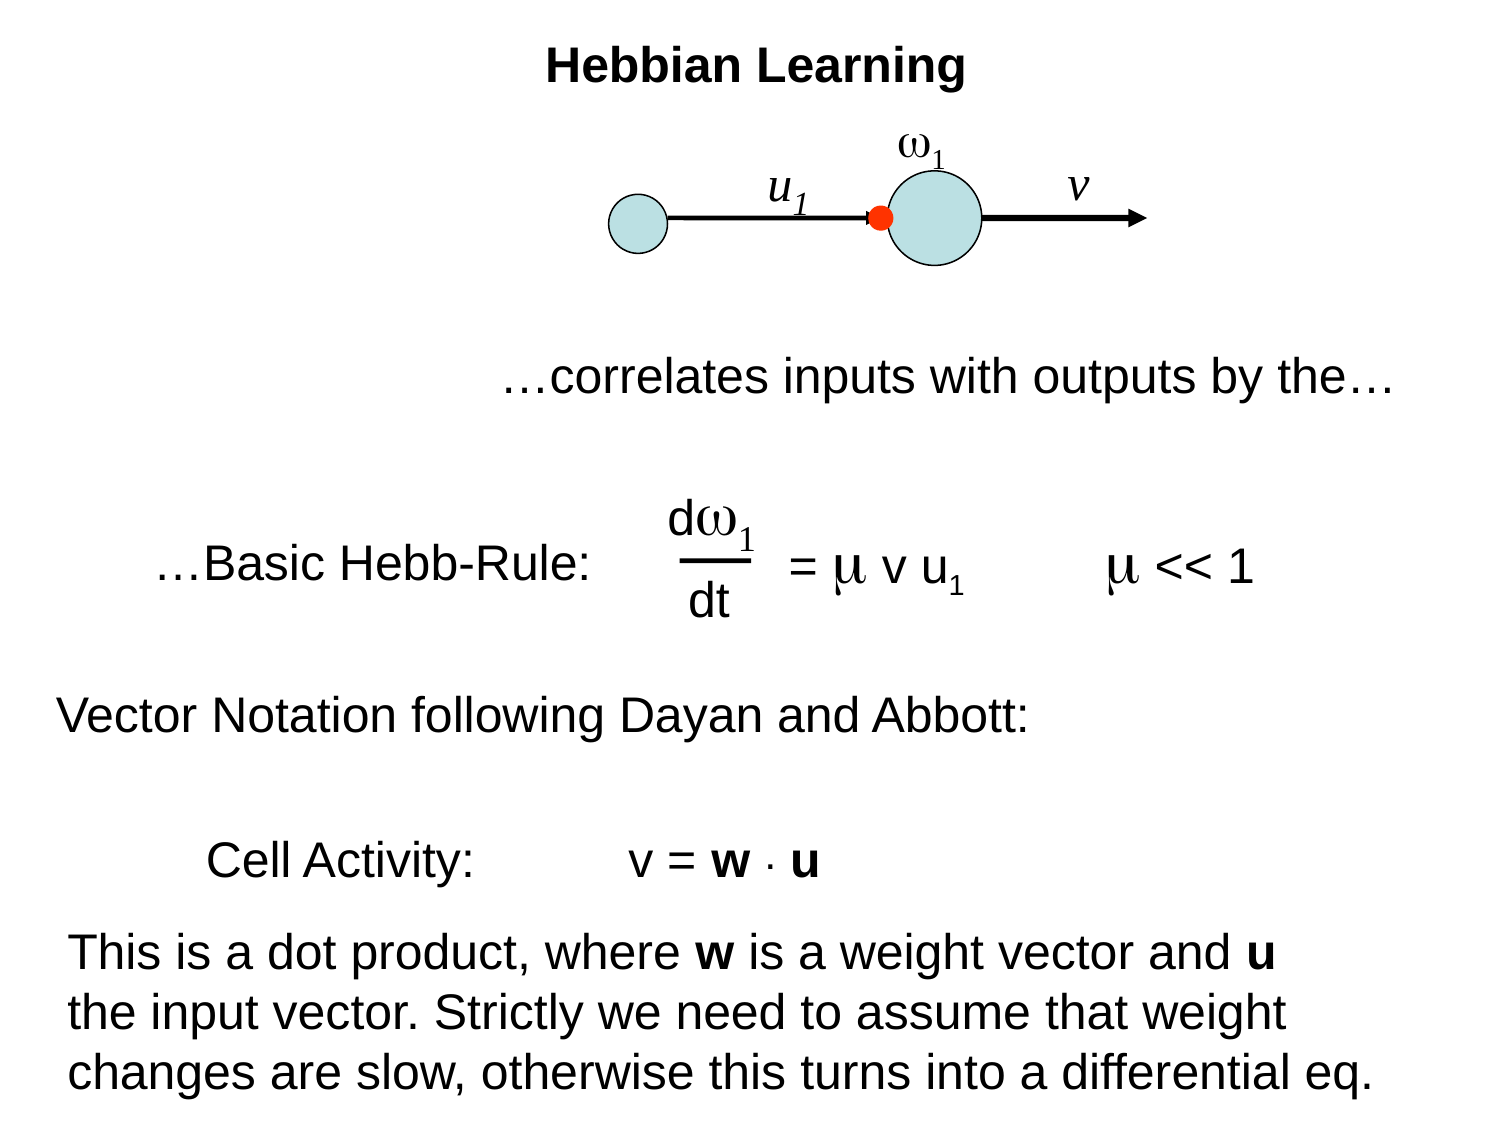

Hebbian Learning
ω1
u1
v

…correlates inputs with outputs by the…
dω1
= μ v u1          μ << 1
…Basic Hebb-Rule:
dt

Vector Notation following Dayan and Abbott:

	Cell Activity:           v = w . u
This is a dot product, where w is a weight vector and u
the input vector. Strictly we need to assume that weight
changes are slow, otherwise this turns into a differential eq.